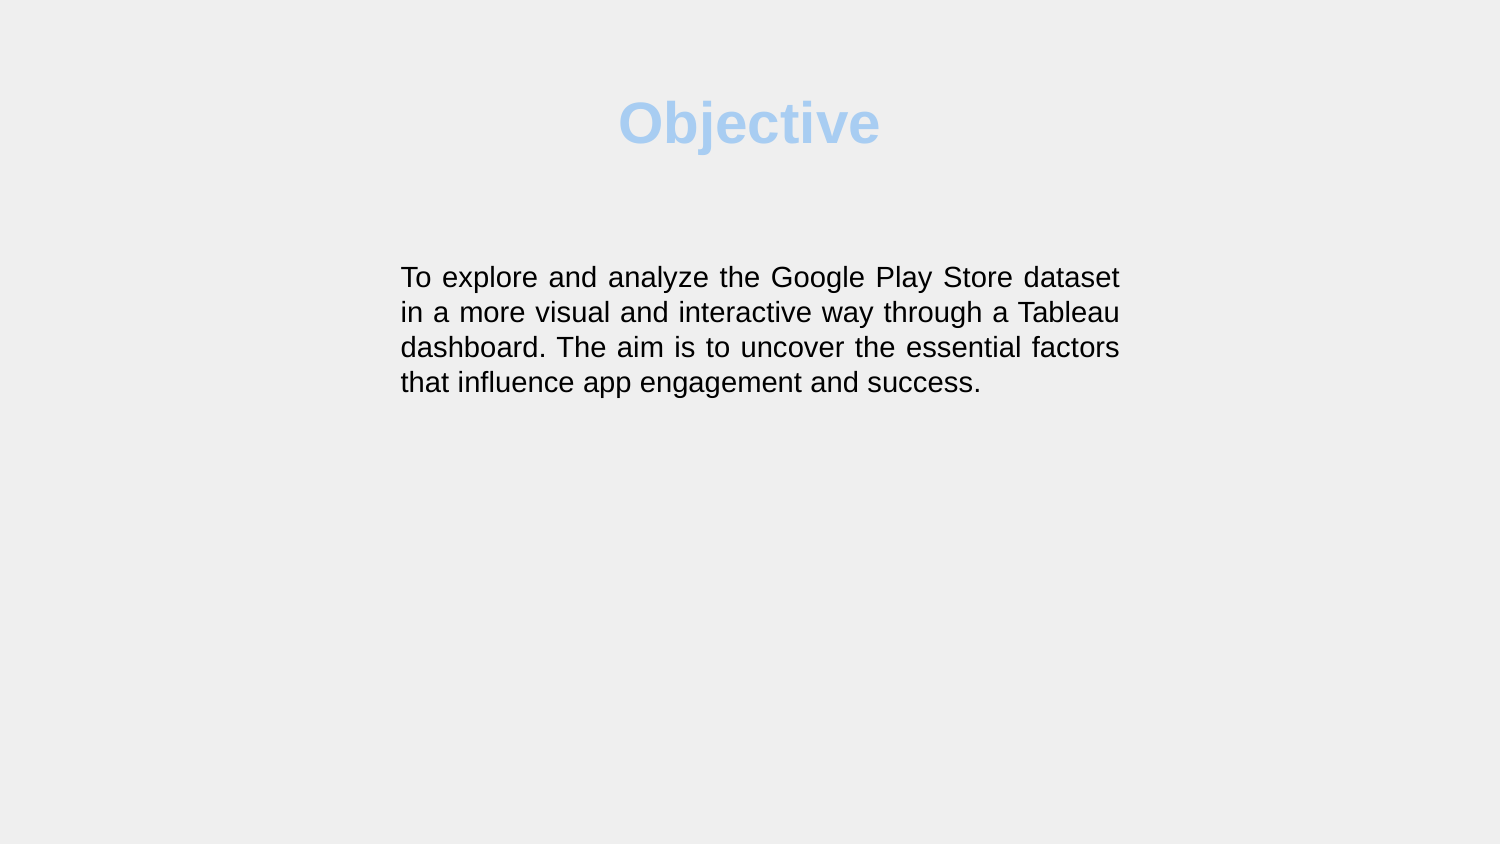

# Objective
To explore and analyze the Google Play Store dataset in a more visual and interactive way through a Tableau dashboard. The aim is to uncover the essential factors that influence app engagement and success.